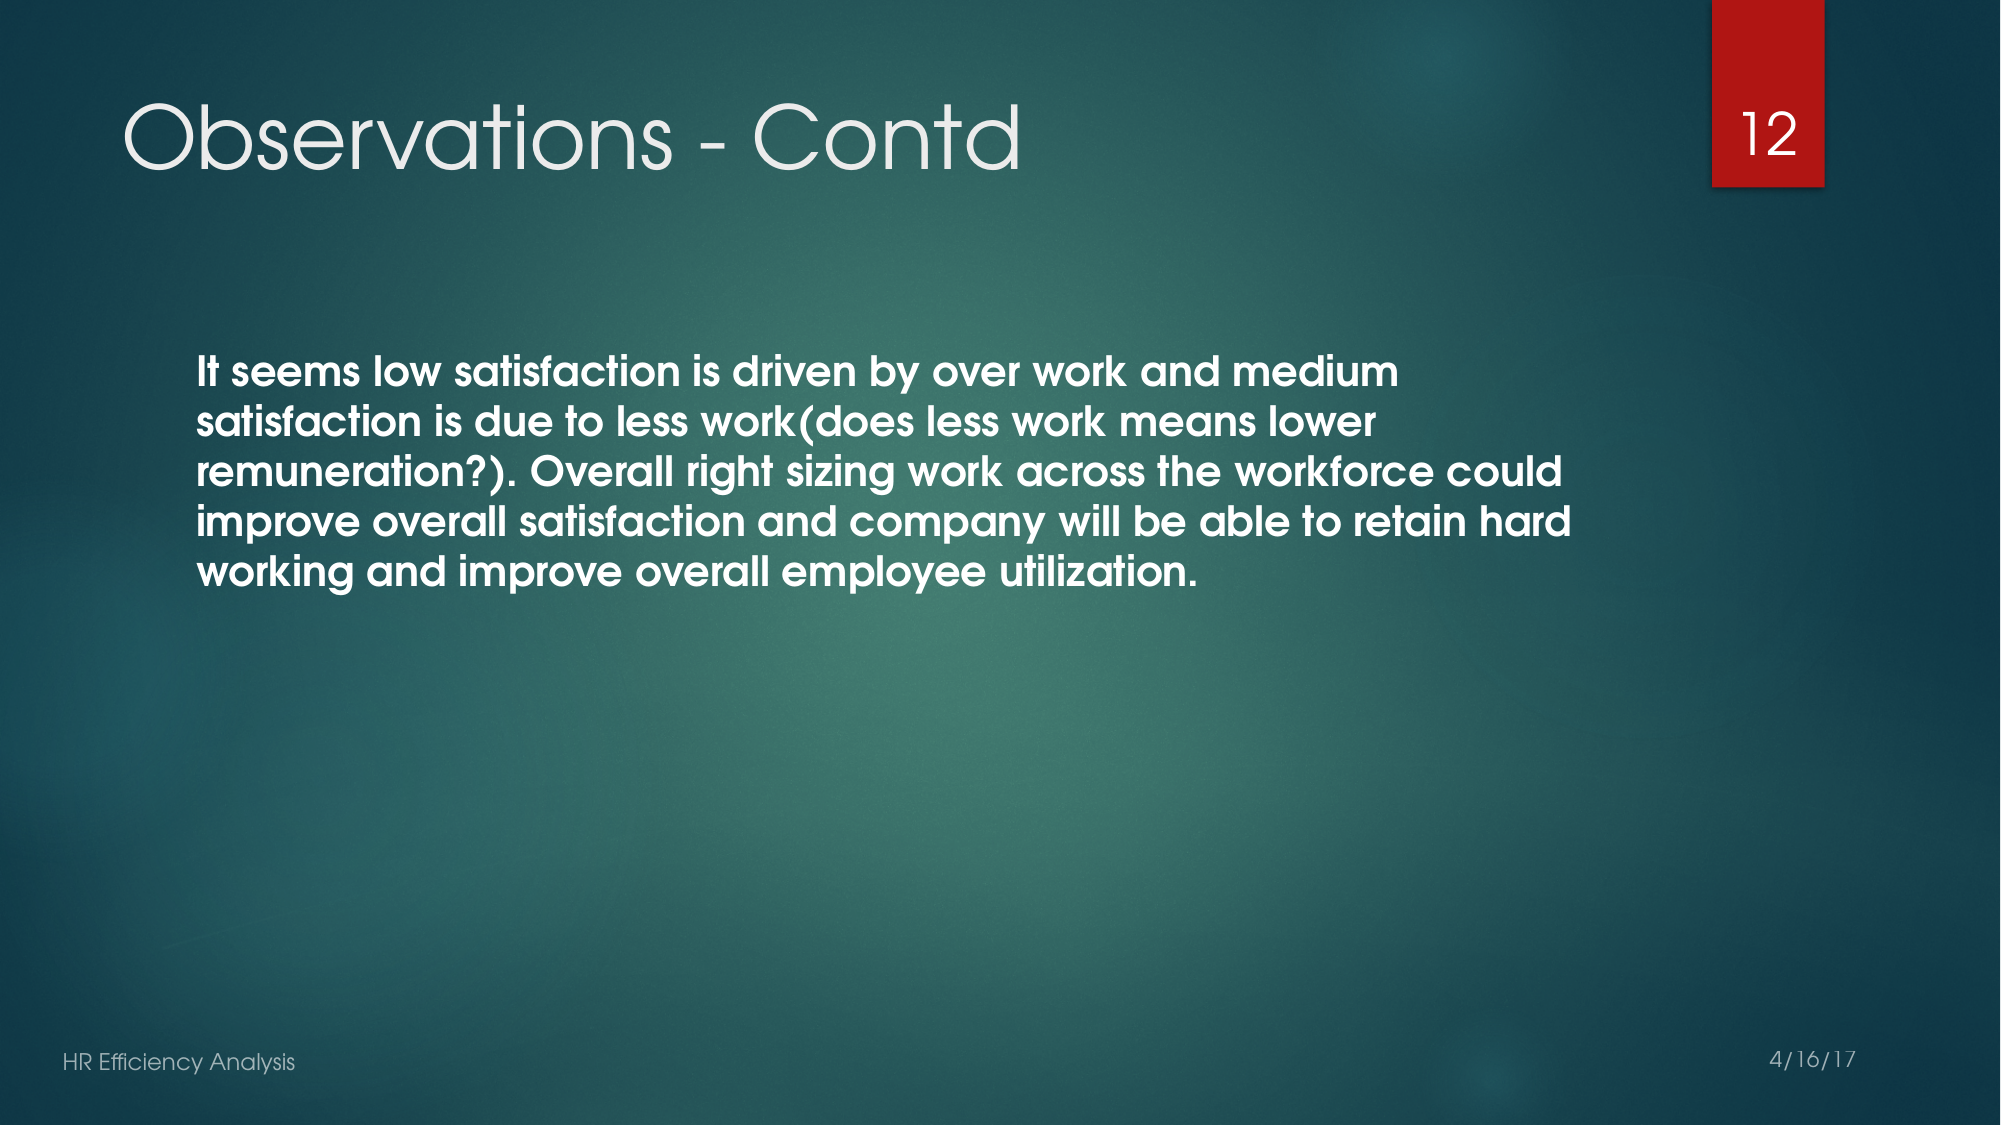

12
# Observations - Contd
It seems low satisfaction is driven by over work and medium satisfaction is due to less work(does less work means lower remuneration?). Overall right sizing work across the workforce could improve overall satisfaction and company will be able to retain hard working and improve overall employee utilization.
HR Efficiency Analysis
4/16/17